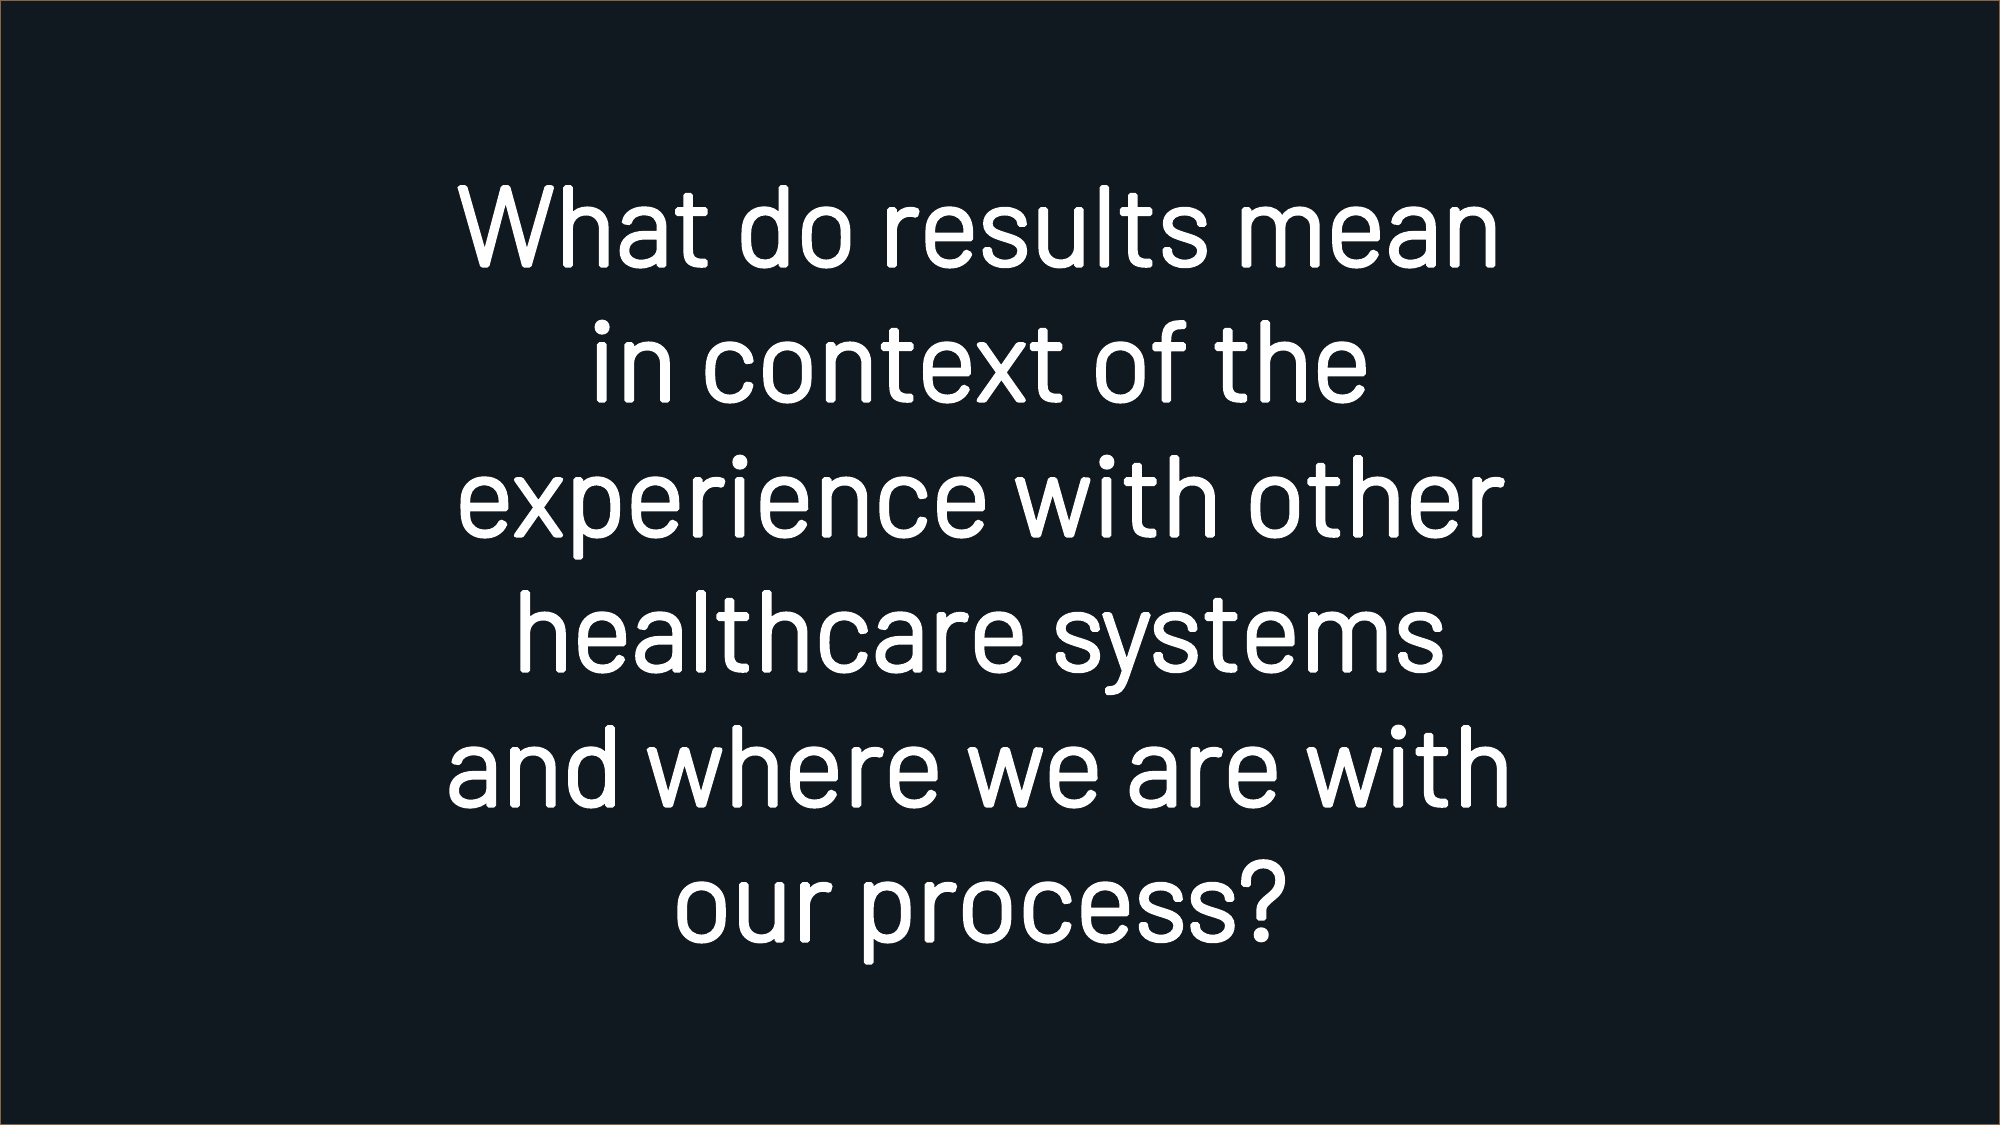

What do results mean in context of the experience with other healthcare systems and where we are with our process?